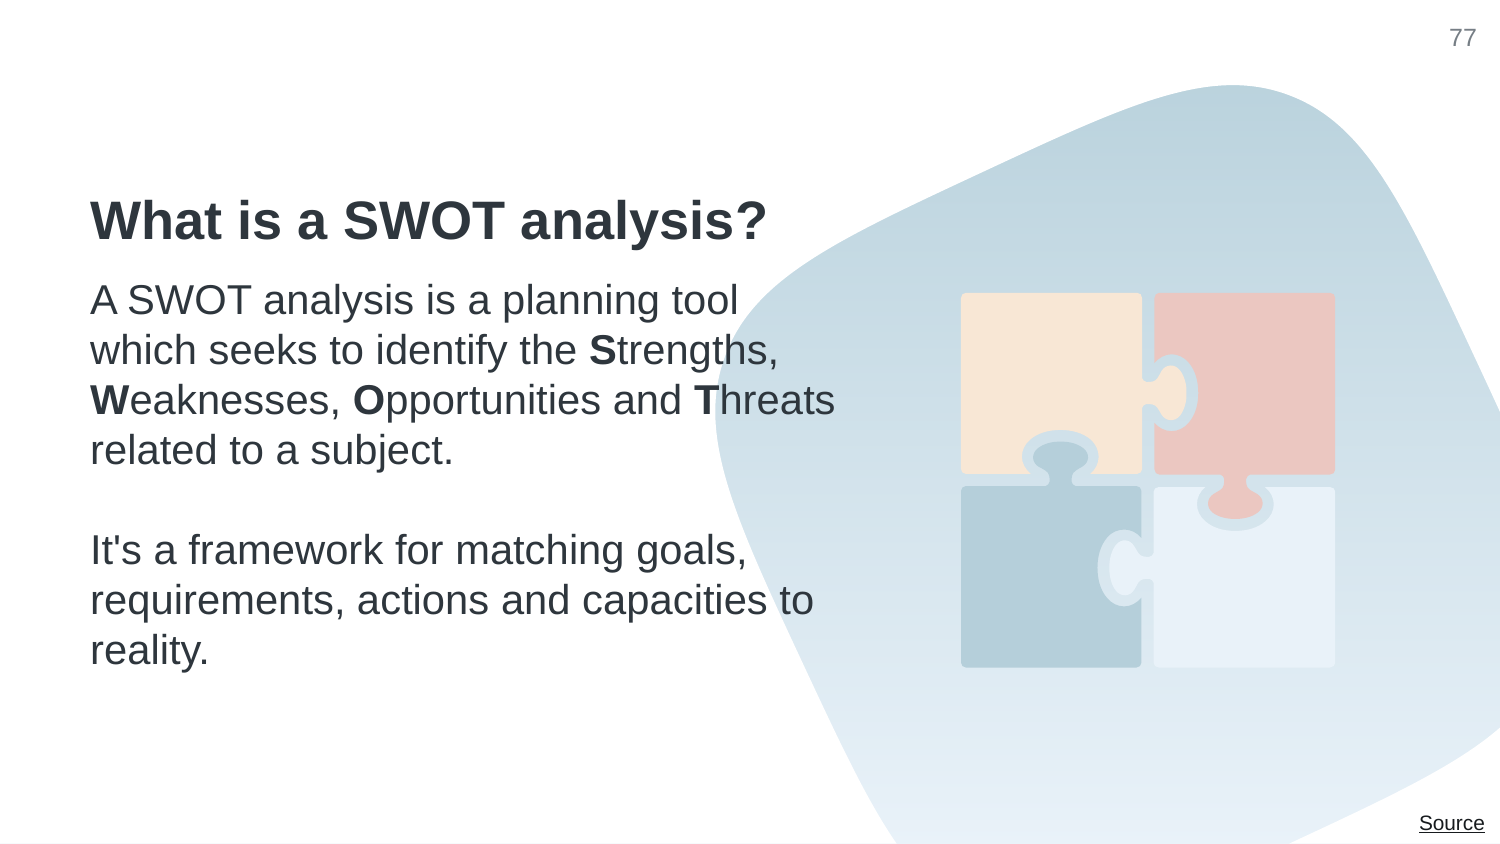

77
# What is a SWOT analysis?
A SWOT analysis is a planning tool which seeks to identify the Strengths, Weaknesses, Opportunities and Threats related to a subject.
It's a framework for matching goals, requirements, actions and capacities to reality.

Source